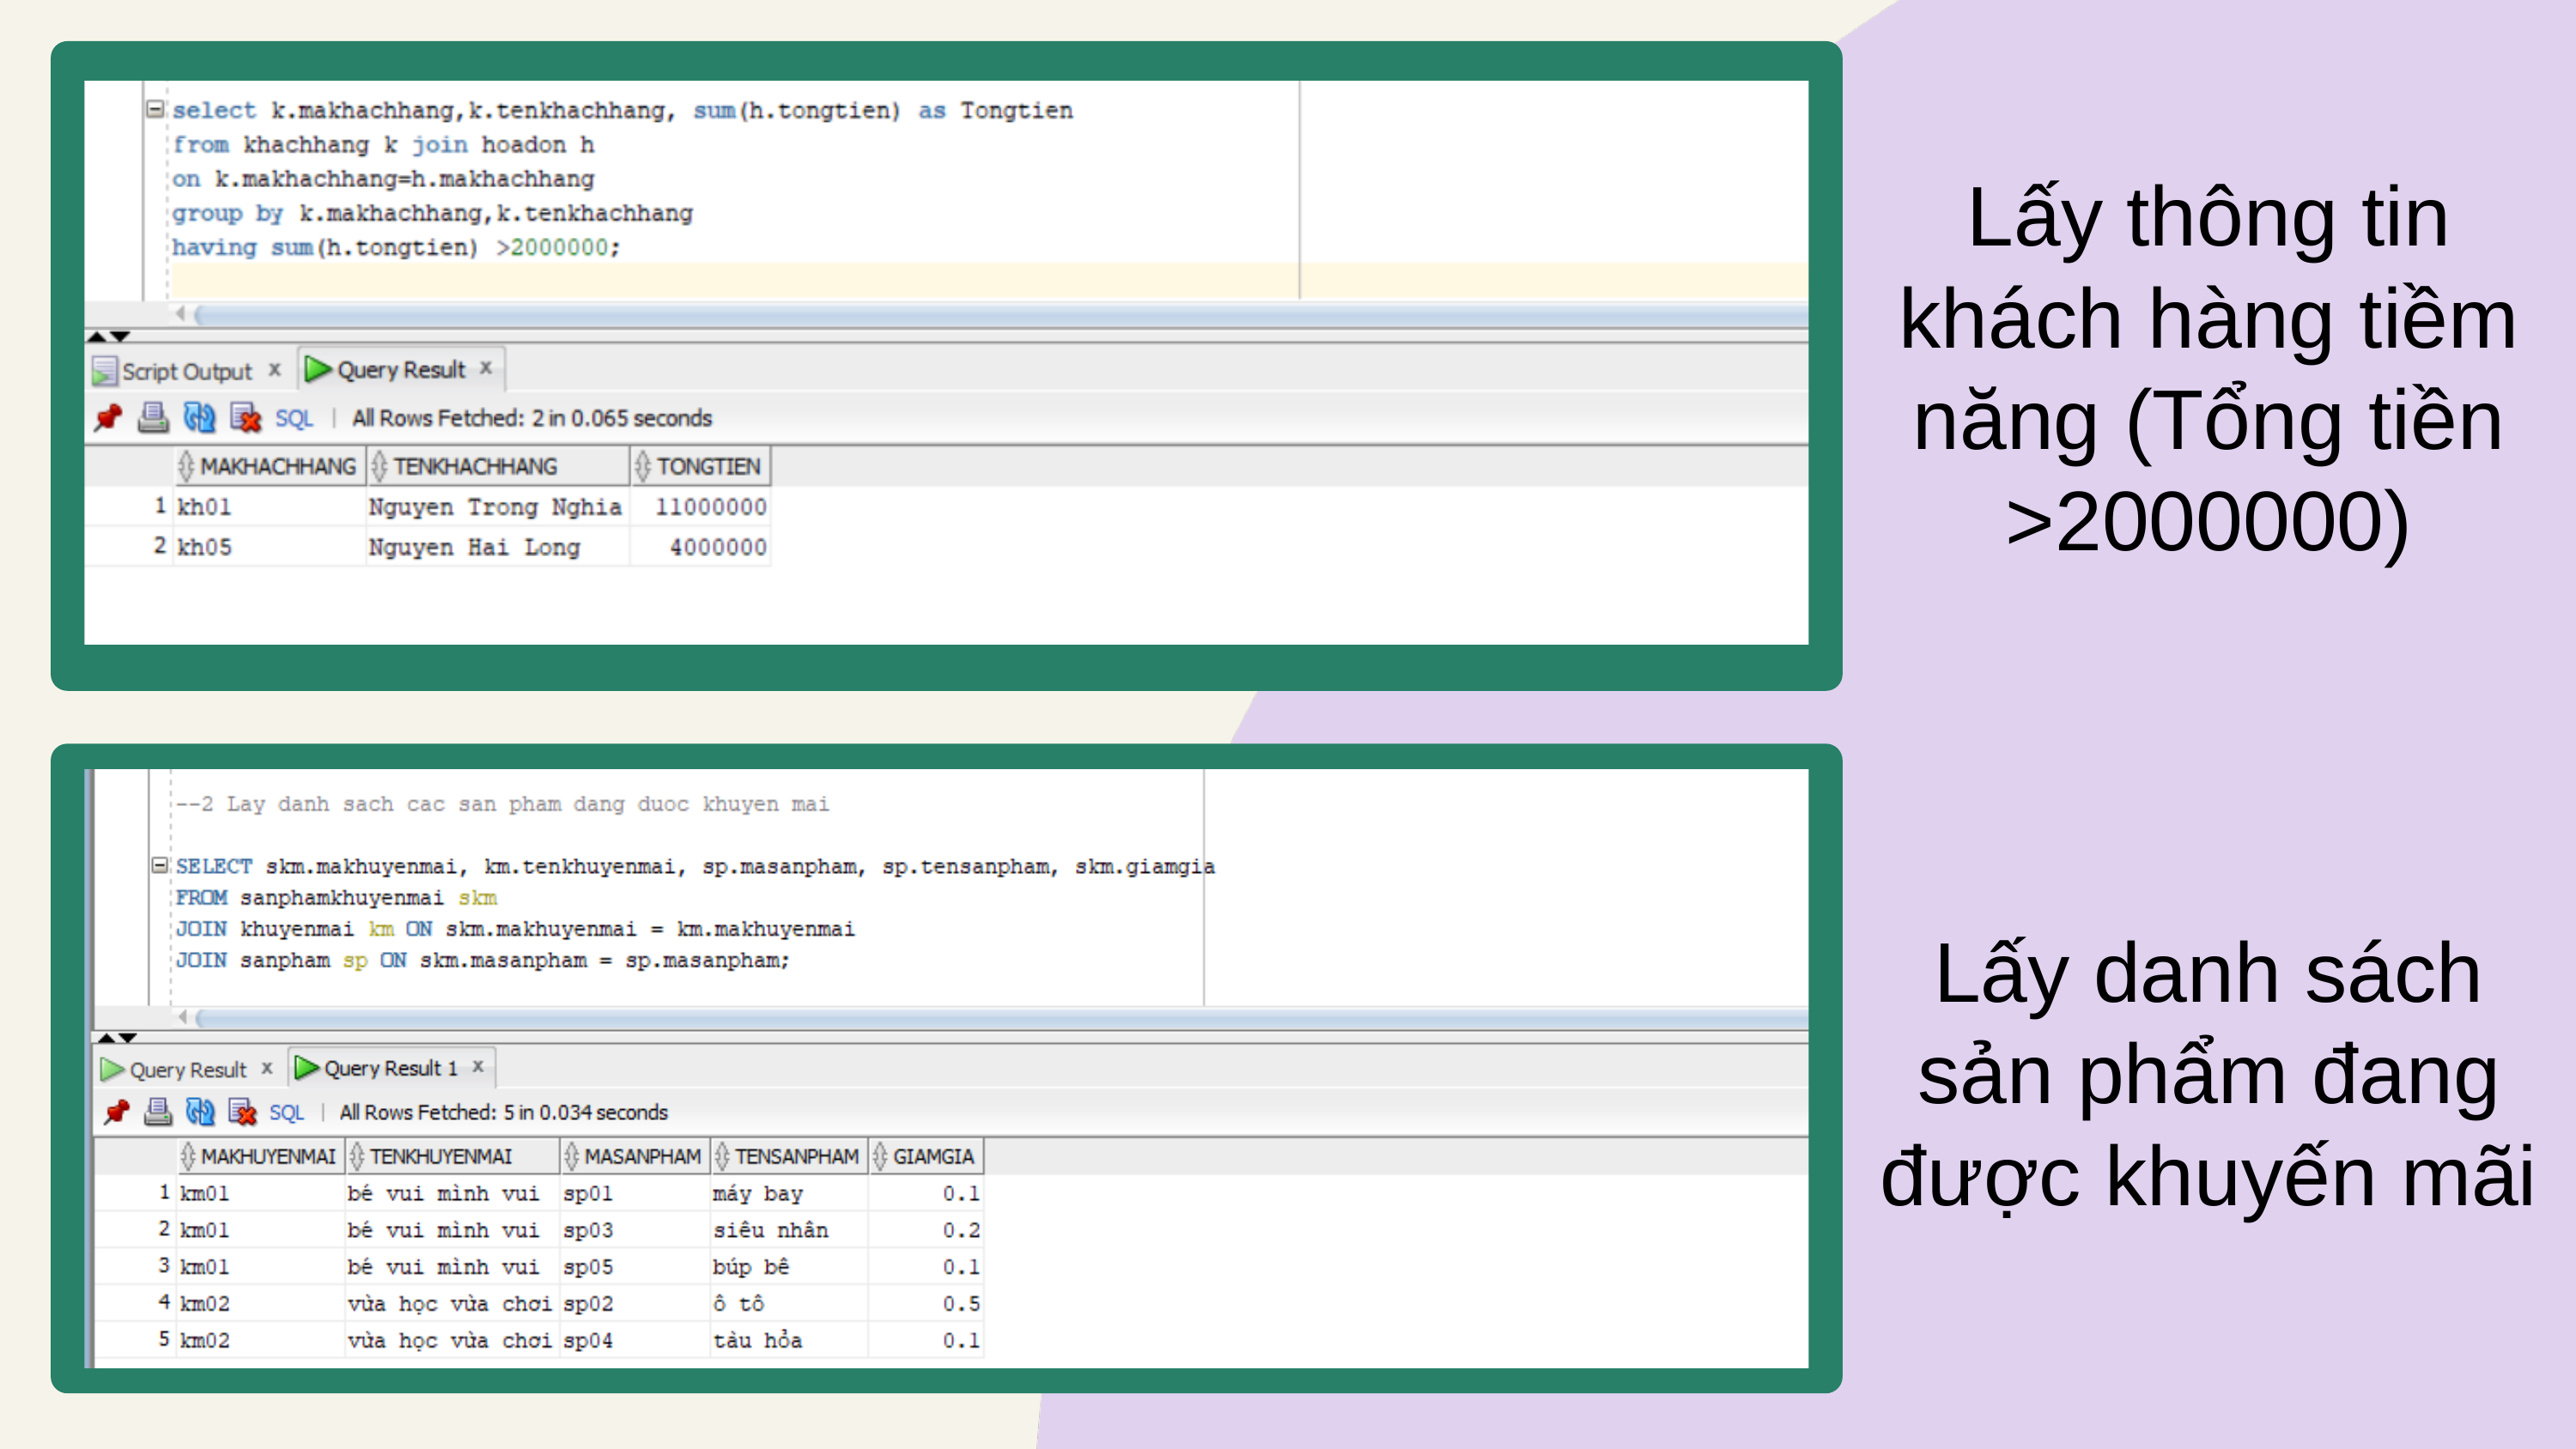

Lấy thông tin khách hàng tiềm năng (Tổng tiền >2000000)

Lấy danh sách sản phẩm đang được khuyến mãi